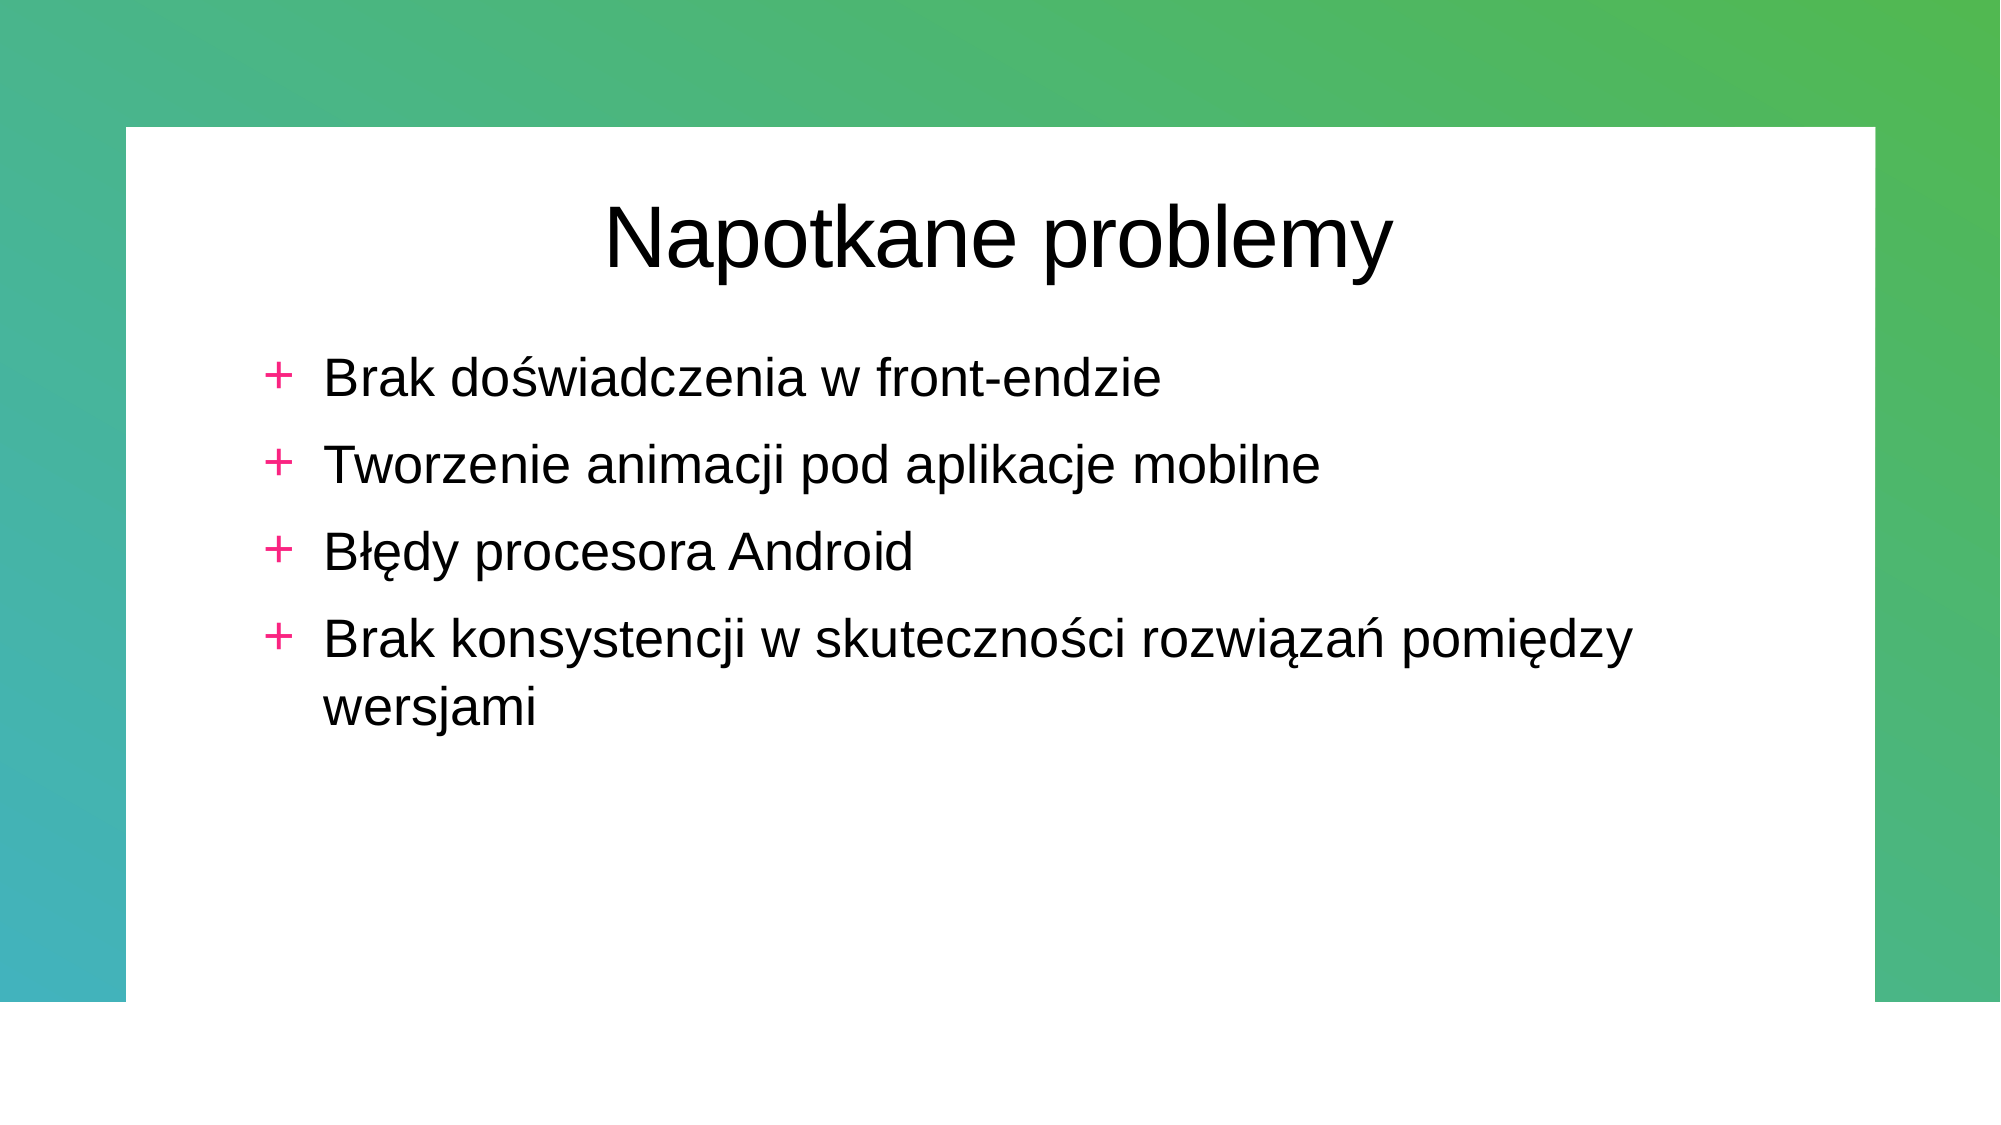

# Napotkane problemy
Brak doświadczenia w front-endzie
Tworzenie animacji pod aplikacje mobilne
Błędy procesora Android
Brak konsystencji w skuteczności rozwiązań pomiędzy wersjami